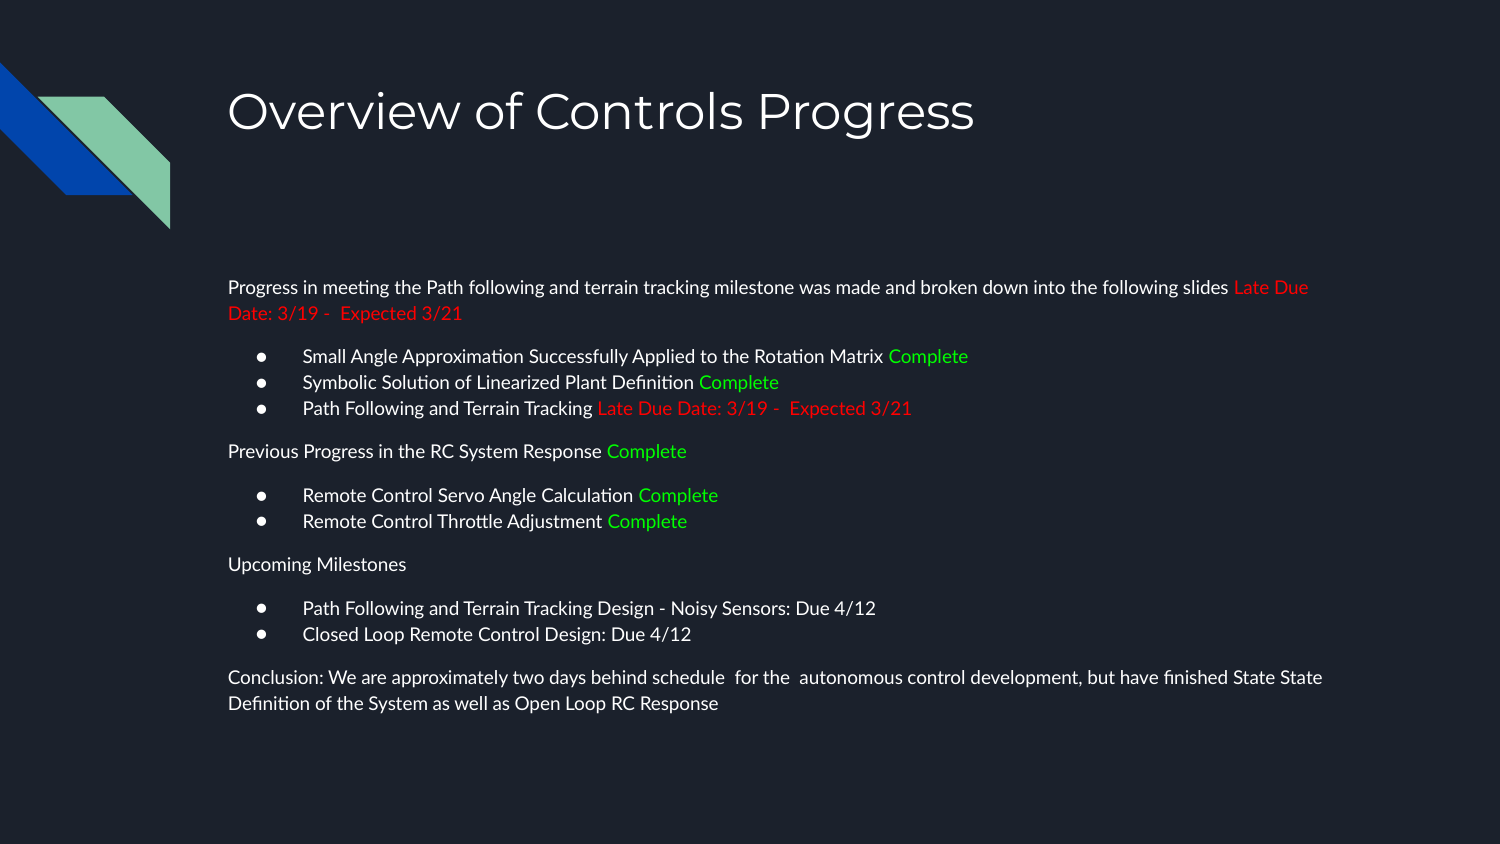

# Overview of Controls Progress
Progress in meeting the Path following and terrain tracking milestone was made and broken down into the following slides Late Due Date: 3/19 -  Expected 3/21
Small Angle Approximation Successfully Applied to the Rotation Matrix Complete
Symbolic Solution of Linearized Plant Definition Complete
Path Following and Terrain Tracking Late Due Date: 3/19 -  Expected 3/21
Previous Progress in the RC System Response Complete
Remote Control Servo Angle Calculation Complete
Remote Control Throttle Adjustment Complete
Upcoming Milestones
Path Following and Terrain Tracking Design - Noisy Sensors: Due 4/12
Closed Loop Remote Control Design: Due 4/12
Conclusion: We are approximately two days behind schedule  for the  autonomous control development, but have finished State State Definition of the System as well as Open Loop RC Response